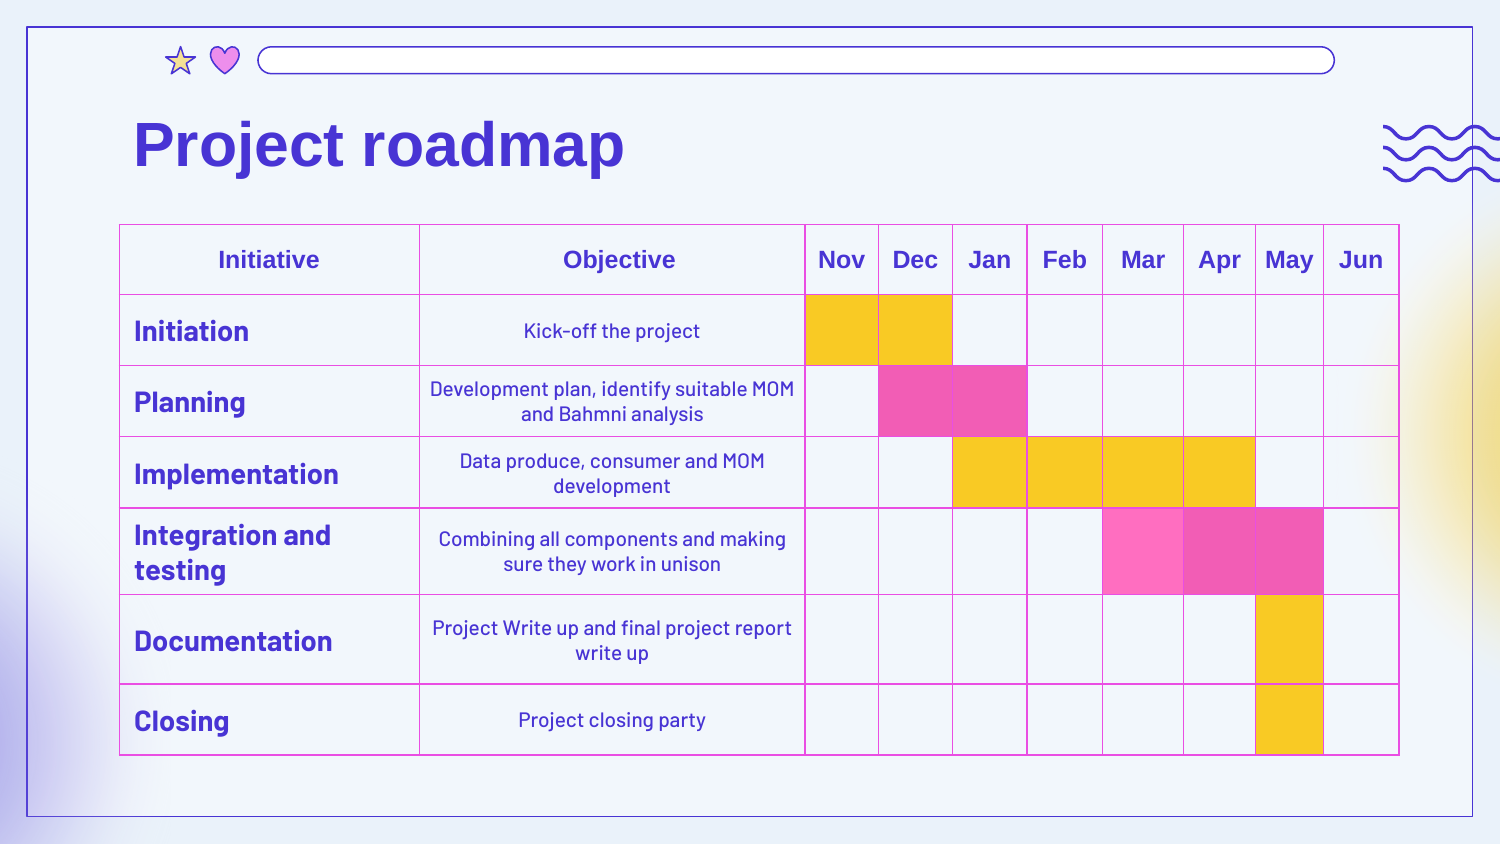

# Project roadmap
| Initiative | Objective | Nov | Dec | Jan | Feb | Mar | Apr | May | Jun |
| --- | --- | --- | --- | --- | --- | --- | --- | --- | --- |
| Initiation | Kick-off the project |  |  |  |  |  |  |  |  |
| Planning | Development plan, identify suitable MOM and Bahmni analysis |  |  |  |  |  |  |  |  |
| Implementation | Data produce, consumer and MOM development |  |  |  |  |  |  |  |  |
| Integration and testing | Combining all components and making sure they work in unison |  |  |  |  |  |  |  |  |
| Documentation | Project Write up and final project report write up |  |  |  |  |  |  |  |  |
| Closing | Project closing party |  |  |  |  |  |  |  |  |